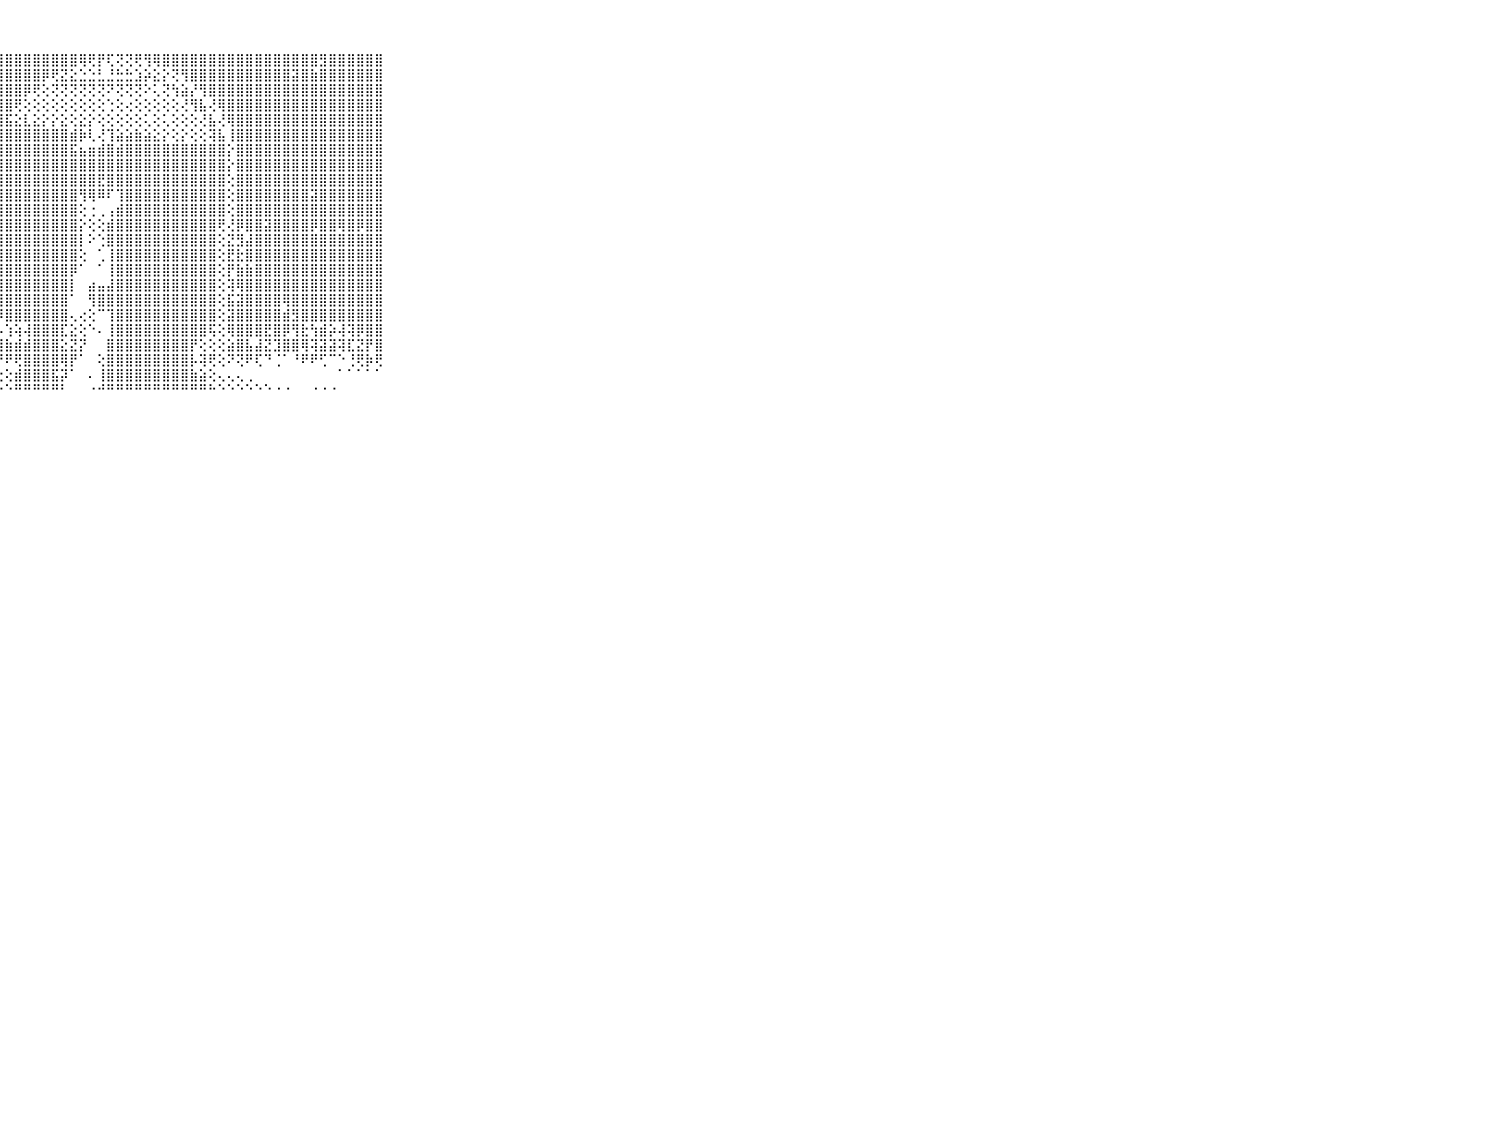

⠀⠀⠀⠀⠀⠀⠀⠀⠀⠀⠀⣿⣿⣿⣿⣿⣿⣿⣿⣿⣿⣿⣿⣿⣿⣿⣿⣿⣿⣿⣿⣿⣿⣿⣿⣿⢿⢟⡟⢏⢝⢝⢟⢻⢿⣿⣿⣿⣿⣿⣿⣿⣿⣿⣿⣿⣿⣿⣿⣿⣿⣿⣻⣿⣿⣿⣿⣿⣿⠀⠀⠀⠀⠀⠀⠀⠀⠀⠀⠀⠀
⠀⠀⠀⠀⠀⠀⠀⠀⠀⠀⠀⣿⣿⣿⣿⣿⣿⣿⣿⣿⣿⣿⣿⣿⣿⣿⣿⣿⣿⣿⣿⣿⡿⢟⣝⣕⣑⣑⣃⣘⣓⣓⣱⡵⣕⡕⢝⢻⣿⣿⣿⣿⣿⣿⣿⣿⣿⣿⣿⣽⣿⣷⣿⣿⣿⣿⣿⣿⣿⠀⠀⠀⠀⠀⠀⠀⠀⠀⠀⠀⠀
⠀⠀⠀⠀⠀⠀⠀⠀⠀⠀⠀⣿⣿⣿⣿⣿⣿⣿⣿⣿⣿⣿⣿⣿⣿⣿⣿⣿⣿⣿⡿⢟⢕⢝⢝⢝⢝⢝⢝⠝⢝⢝⢝⠕⢅⢝⢳⣵⡜⢻⣿⣿⣿⣿⣿⣿⣿⣿⣿⣿⣿⣿⣿⣿⣿⣿⣿⣿⣿⠀⠀⠀⠀⠀⠀⠀⠀⠀⠀⠀⠀
⠀⠀⠀⠀⠀⠀⠀⠀⠀⠀⠀⣿⣿⣿⣿⣿⣿⣿⣿⣿⣿⣿⣿⣿⣿⣿⣿⣿⣿⢟⢕⢕⢕⢕⢕⢕⢕⢕⢕⢑⢕⢔⢕⢕⢕⢕⢕⢜⢻⣧⢜⢿⣿⣿⣿⣿⣿⣿⣿⣿⣿⣿⣿⣿⣿⣿⣿⣿⣿⠀⠀⠀⠀⠀⠀⠀⠀⠀⠀⠀⠀
⠀⠀⠀⠀⠀⠀⠀⠀⠀⠀⠀⣿⣿⣿⣿⣿⣿⣿⣿⣿⣿⣿⣿⣿⣿⣿⣿⣿⣯⣕⣇⣕⡕⡕⣕⢕⣕⡕⢕⢕⢕⢕⢕⢅⢕⢅⢕⢕⢕⢜⣧⢜⢿⣿⣿⣿⣿⣿⣿⣿⣿⣿⣿⣿⣿⣿⣿⣿⣿⠀⠀⠀⠀⠀⠀⠀⠀⠀⠀⠀⠀
⠀⠀⠀⠀⠀⠀⠀⠀⠀⠀⠀⣿⣿⣿⣿⣿⣿⣿⣿⣿⣿⣿⣿⣕⣟⣿⣿⣿⣿⣿⣿⣿⣿⣿⣿⣾⡷⢇⢜⢹⣵⣵⣷⣵⣕⡕⢕⡕⢕⢕⢽⣧⢸⣿⣿⣿⣿⣿⣿⣿⣿⣿⣿⣿⣿⣿⣿⣿⣿⠀⠀⠀⠀⠀⠀⠀⠀⠀⠀⠀⠀
⠀⠀⠀⠀⠀⠀⠀⠀⠀⠀⠀⣿⣿⣿⣿⣿⣿⣿⣿⣿⣿⣿⣿⣿⣿⣿⣿⣿⣿⣿⣿⣿⣿⣿⣿⣯⣦⣶⣾⣿⣾⣿⣿⣿⣿⣿⣿⣿⣿⣿⣿⣿⡕⣿⣿⣿⣿⣿⣿⣿⣿⣿⣿⣿⣿⣿⣿⣿⣿⠀⠀⠀⠀⠀⠀⠀⠀⠀⠀⠀⠀
⠀⠀⠀⠀⠀⠀⠀⠀⠀⠀⠀⣿⣿⣿⣿⣻⣿⣿⣿⢿⢷⣿⣷⢷⣼⣾⣿⣿⣿⣿⣿⣿⣿⣿⣿⣿⣿⣿⣿⣿⣿⣿⣿⣿⣿⣿⣿⣿⣿⣿⣿⣿⡕⣿⣿⣿⣿⣿⣿⣿⣿⣿⣿⣿⣿⣿⣿⣿⣿⠀⠀⠀⠀⠀⠀⠀⠀⠀⠀⠀⠀
⠀⠀⠀⠀⠀⠀⠀⠀⠀⠀⠀⣿⣿⡟⣿⣾⢯⣵⣯⣼⡏⢽⣿⢿⣿⣿⣿⣿⣿⣿⣿⣿⣿⣿⣿⣿⣿⣿⣟⣿⣿⣿⣿⣿⣿⣿⣿⣿⣿⣿⣿⣿⢕⣿⣿⣿⣿⣿⣿⣿⣿⣿⣿⣿⣿⣿⣿⣿⣿⠀⠀⠀⠀⠀⠀⠀⠀⠀⠀⠀⠀
⠀⠀⠀⠀⠀⠀⠀⠀⠀⠀⠀⣿⣯⣿⣽⣽⣿⢿⢯⣞⢽⢫⣽⣿⣿⣿⣿⣿⣿⣿⣿⣿⣿⣿⣿⣿⢻⢿⠿⠏⢹⣿⣿⣿⣿⣿⣿⣿⣿⣿⣿⣿⢕⣿⣿⣿⣿⣿⣿⣿⣿⣽⣿⣿⣿⣿⣿⣿⣿⠀⠀⠀⠀⠀⠀⠀⠀⠀⠀⠀⠀
⠀⠀⠀⠀⠀⠀⠀⠀⠀⠀⠀⣿⣿⣿⣿⣯⣽⣽⣿⣽⣗⣝⣿⣿⣿⣿⣿⣿⣿⣿⣿⣿⣿⣿⣿⣿⢕⢐⢀⢠⣾⣿⣿⣿⣿⣿⣿⣿⣿⣿⣿⣿⢕⣿⣿⣿⣿⣿⣿⣿⣿⣿⣿⣿⣿⣿⣿⣿⣿⠀⠀⠀⠀⠀⠀⠀⠀⠀⠀⠀⠀
⠀⠀⠀⠀⠀⠀⠀⠀⠀⠀⠀⣿⣿⣯⣯⣿⣯⣟⣏⣽⣼⣽⣽⣝⣽⣿⣿⣾⣿⣿⣿⣿⣿⣿⣿⣿⡕⢕⢕⣾⣿⣿⣿⣿⣿⣿⣿⣿⣿⣿⣿⢟⢜⡿⣿⣿⣽⣿⣿⣿⣿⡿⣿⣿⢿⣿⡿⣿⣿⠀⠀⠀⠀⠀⠀⠀⠀⠀⠀⠀⠀
⠀⠀⠀⠀⠀⠀⠀⠀⠀⠀⠀⣿⣿⣿⣿⣿⣿⣷⣺⣿⣿⣿⣿⢷⢻⣷⣿⣿⣿⣿⣿⣿⣿⣿⣿⣿⡇⠕⢑⣿⣿⣿⣿⣿⣿⣿⣿⣿⣿⣿⣿⢕⣝⣻⣼⣿⣿⣿⣿⣿⣿⣿⣿⣿⣿⣿⣿⣿⣿⠀⠀⠀⠀⠀⠀⠀⠀⠀⠀⠀⠀
⠀⠀⠀⠀⠀⠀⠀⠀⠀⠀⠀⣿⣿⣿⣿⣿⣿⡟⡿⢽⢟⢏⣼⢟⢽⢞⣿⣿⣿⣿⣿⣿⣿⣿⣿⣿⢕⠀⢁⢸⣿⣿⣿⣿⣿⣿⣿⣿⣿⣿⣿⢕⣟⣗⣿⣿⣿⣿⣿⣿⣿⣿⣿⣿⣿⣿⣿⣿⣿⠀⠀⠀⠀⠀⠀⠀⠀⠀⠀⠀⠀
⠀⠀⠀⠀⠀⠀⠀⠀⠀⠀⠀⣿⣿⣿⣿⣷⣿⣿⢜⢵⢇⢱⢕⣕⣸⣿⣿⣿⣿⣿⣿⣿⣿⣿⣿⡿⠁⠀⠁⢸⣿⣿⣿⣿⣿⣿⣿⣿⣿⣿⣿⢕⡟⣷⣷⣿⣿⣿⣿⣿⣿⣿⣿⣿⣿⣿⣿⣿⣿⠀⠀⠀⠀⠀⠀⠀⠀⠀⠀⠀⠀
⠀⠀⠀⠀⠀⠀⠀⠀⠀⠀⠀⣿⣿⣿⣿⣿⣿⣿⣿⣿⡵⣹⣽⣽⣿⣿⣿⣿⣿⣿⣿⣿⣿⣿⣿⡇⠀⣴⣤⣼⣿⣿⣿⣿⣿⣿⣿⣿⣿⣿⣿⢕⢽⢿⣿⣿⣿⣿⣿⣿⣿⣿⣿⣿⣿⣿⣿⣿⣿⠀⠀⠀⠀⠀⠀⠀⠀⠀⠀⠀⠀
⠀⠀⠀⠀⠀⠀⠀⠀⠀⠀⠀⣿⣿⣿⣿⣿⣿⣿⣿⣿⣿⣿⣿⣿⣿⣿⣿⣿⣿⣿⣿⣿⣿⣿⣿⠁⠀⢻⣿⣿⣿⣿⣿⣿⣿⣿⣿⣿⣿⣿⣿⢕⣯⣽⣿⣿⣿⣿⢿⣿⣿⣿⣿⣿⣿⣿⣿⣿⣿⠀⠀⠀⠀⠀⠀⠀⠀⠀⠀⠀⠀
⠀⠀⠀⠀⠀⠀⠀⠀⠀⠀⠀⣿⣿⣿⣿⣿⣿⣿⣿⣿⣿⣿⣿⣿⣿⣿⣿⡿⣿⣿⣿⣿⣿⣿⣿⢄⢔⢕⠉⢹⣿⣿⣿⣿⣿⣿⣿⣿⣿⣿⣿⢕⣽⣿⣿⣿⣿⣿⣾⣻⣿⣿⣿⣿⣿⣿⣿⣿⣿⠀⠀⠀⠀⠀⠀⠀⠀⠀⠀⠀⠀
⠀⠀⠀⠀⠀⠀⠀⠀⠀⠀⠀⣿⣿⡿⣿⣿⣿⣿⣿⣿⣿⣿⣿⣿⣿⣿⣿⡧⢱⢵⢼⣿⣿⣿⣏⣕⢕⠑⠄⢸⣿⣿⣿⣿⣿⣿⣿⣿⣿⣿⢯⢕⢿⣿⣿⣿⣟⣿⡿⢻⣗⢳⣾⡵⢼⢽⡿⣿⣿⠀⠀⠀⠀⠀⠀⠀⠀⠀⠀⠀⠀
⠀⠀⠀⠀⠀⠀⠀⠀⠀⠀⠀⣿⣿⣿⣿⣷⣿⣿⣿⣿⣿⣿⣿⣿⣿⣿⣿⣿⣷⣾⣾⣿⣿⣿⣕⣝⡝⠀⠀⣿⣿⣿⣿⣿⣿⣿⣿⣿⡟⢕⢕⢕⣵⣿⣧⣼⣝⣹⣿⣿⢿⢽⣽⣽⢽⣏⣝⡟⣿⠀⠀⠀⠀⠀⠀⠀⠀⠀⠀⠀⠀
⠀⠀⠀⠀⠀⠀⠀⠀⠀⠀⠀⢟⠟⢟⢟⢏⢟⢟⢟⠝⠟⠟⠏⠝⠟⠟⢟⠟⠟⢟⣿⣿⣿⣿⢿⡟⠁⠀⢕⣿⣿⣿⣿⣿⣿⣿⣿⣿⡧⢽⢟⢕⠝⢝⠟⢏⠙⢈⠁⠘⠟⠟⢋⠉⠑⢘⢟⡷⢟⠀⠀⠀⠀⠀⠀⠀⠀⠀⠀⠀⠀
⠀⠀⠀⠀⠀⠀⠀⠀⠀⠀⠀⢀⢕⢕⢕⢕⢕⢕⢕⢕⢕⢕⢕⢕⢕⢕⢕⢕⢕⣾⣿⣿⣿⣯⡽⠁⠀⠄⢸⣿⣿⣿⣿⣿⣿⣿⣿⣿⣷⣵⢕⢄⢄⢄⢀⠀⠀⠀⠀⠀⠀⠀⠀⠀⠁⠁⠁⠁⠁⠀⠀⠀⠀⠀⠀⠀⠀⠀⠀⠀⠀
⠀⠀⠀⠀⠀⠀⠀⠀⠀⠀⠀⠑⠑⠑⠑⠑⠑⠑⠑⠑⠑⠑⠑⠑⠑⠑⠑⠑⠑⠛⠛⠛⠛⠛⠃⠀⠀⠐⠚⠛⠛⠛⠛⠛⠛⠛⠛⠛⠛⠛⠓⠑⠑⠑⠑⠑⠑⠐⠐⠀⠀⠐⠐⠐⠀⠀⠀⠀⠀⠀⠀⠀⠀⠀⠀⠀⠀⠀⠀⠀⠀